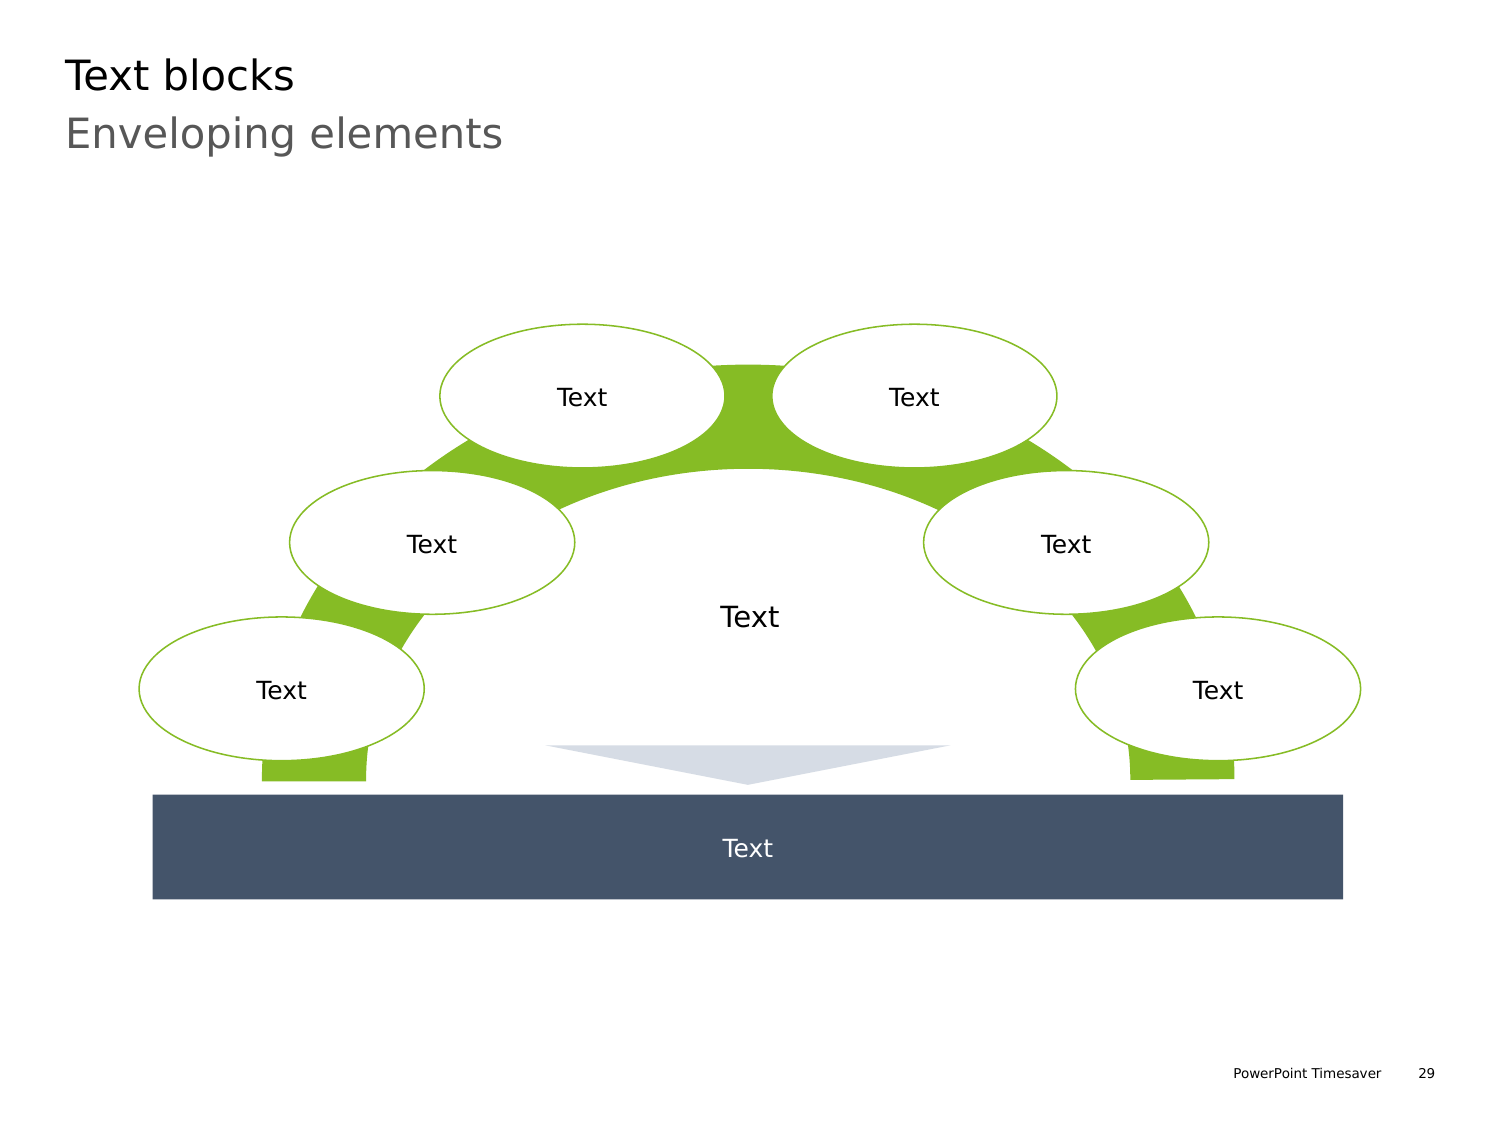

# Text blocks
Enveloping elements
Text
Text

Text
Text
Text
Text
Text

Text